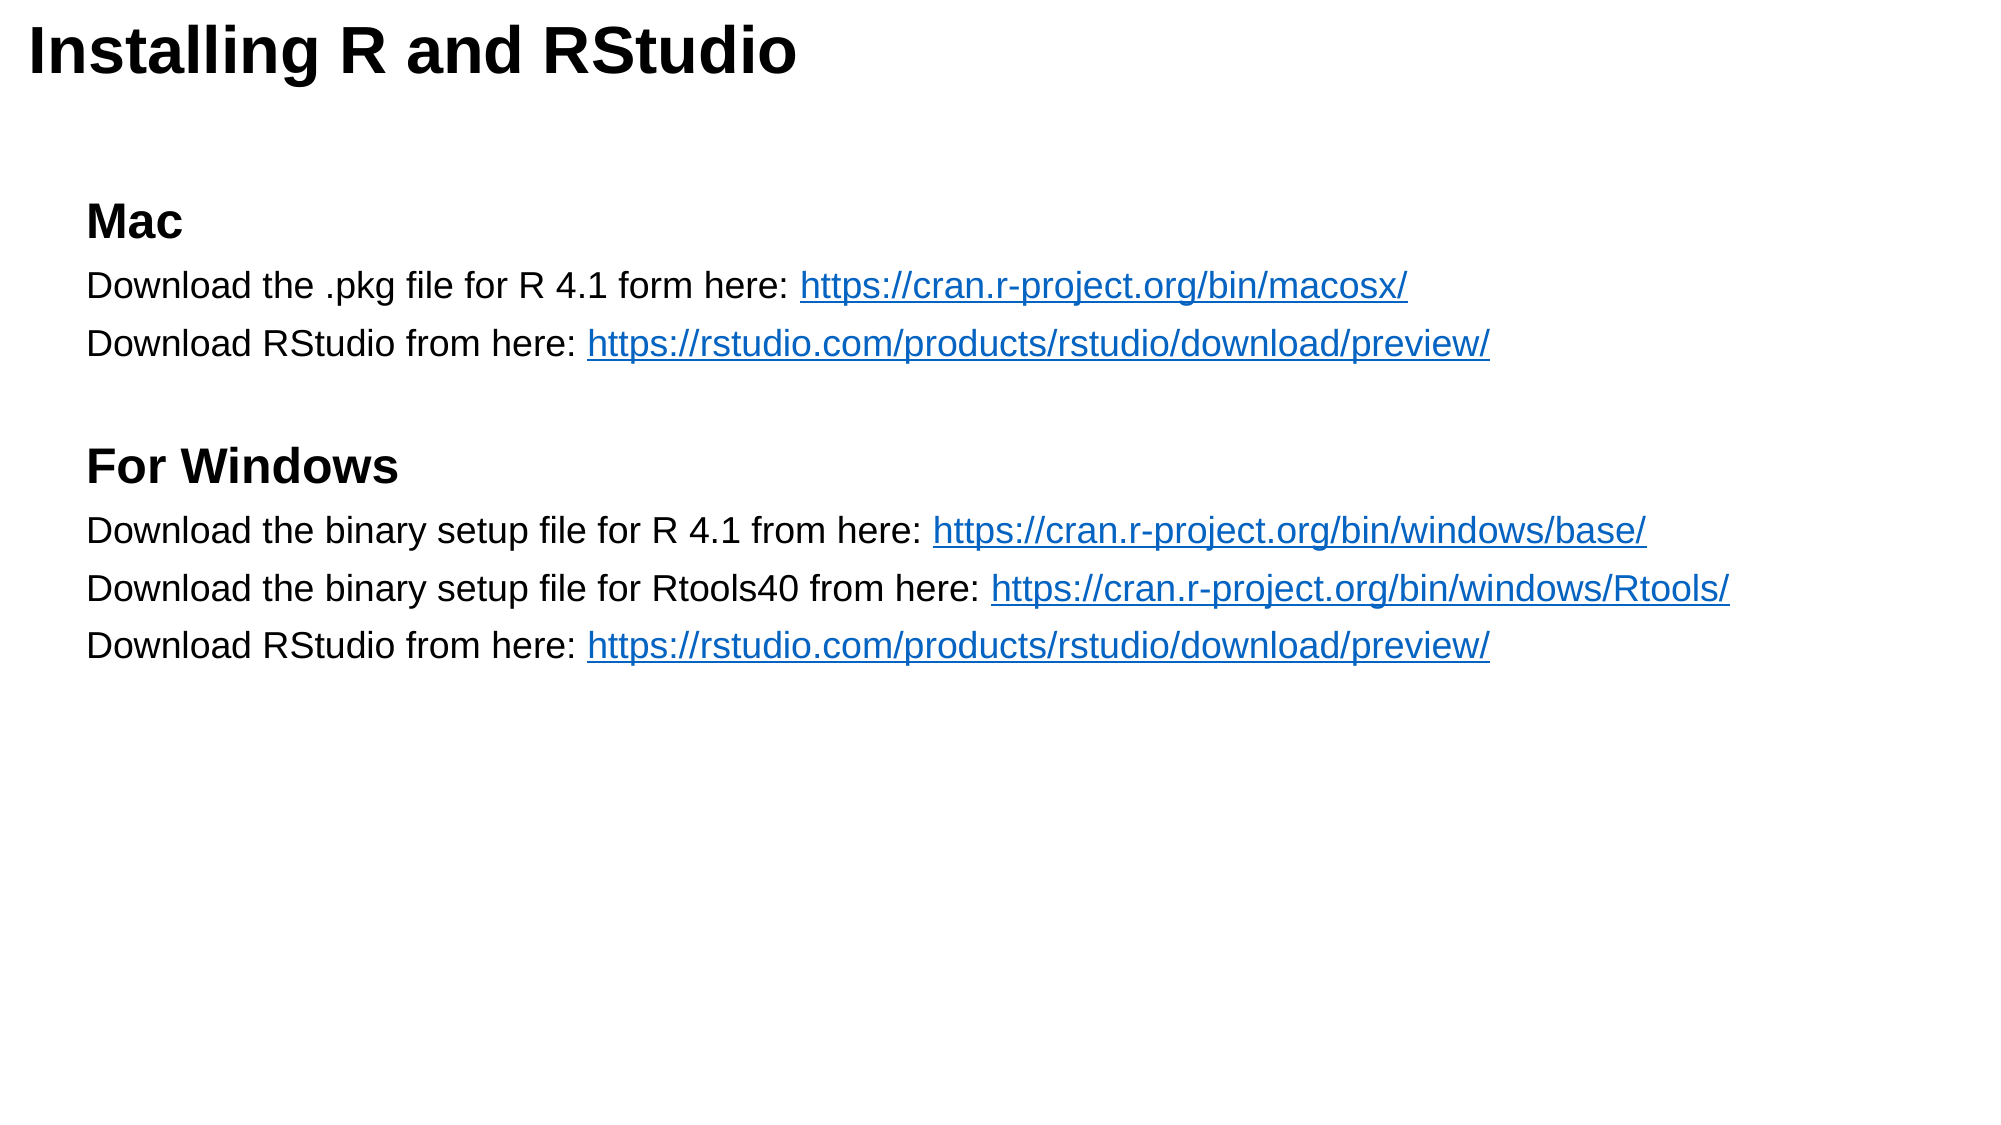

Installing R and RStudio
Mac
Download the .pkg file for R 4.1 form here: https://cran.r-project.org/bin/macosx/
Download RStudio from here: https://rstudio.com/products/rstudio/download/preview/

For Windows
Download the binary setup file for R 4.1 from here: https://cran.r-project.org/bin/windows/base/
Download the binary setup file for Rtools40 from here: https://cran.r-project.org/bin/windows/Rtools/
Download RStudio from here: https://rstudio.com/products/rstudio/download/preview/